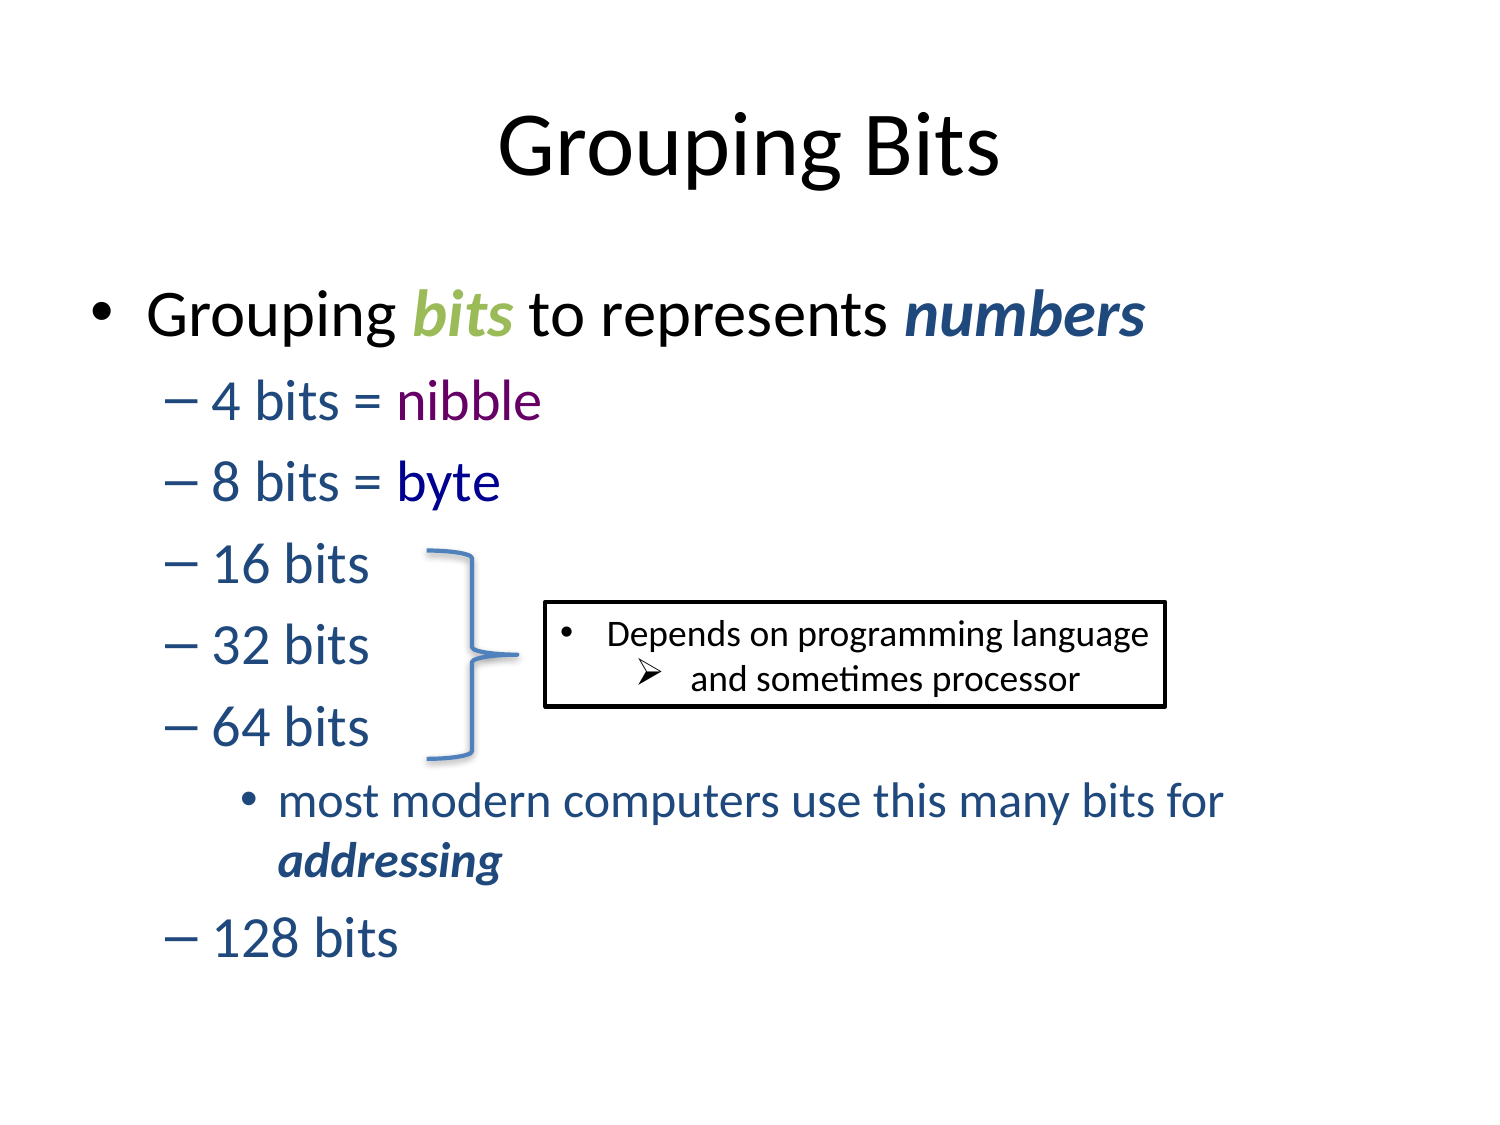

# Grouping Bits
Grouping bits to represents numbers
4 bits = nibble
8 bits = byte
16 bits
32 bits
64 bits
most modern computers use this many bits for addressing
128 bits

Depends on programming language
 and sometimes processor